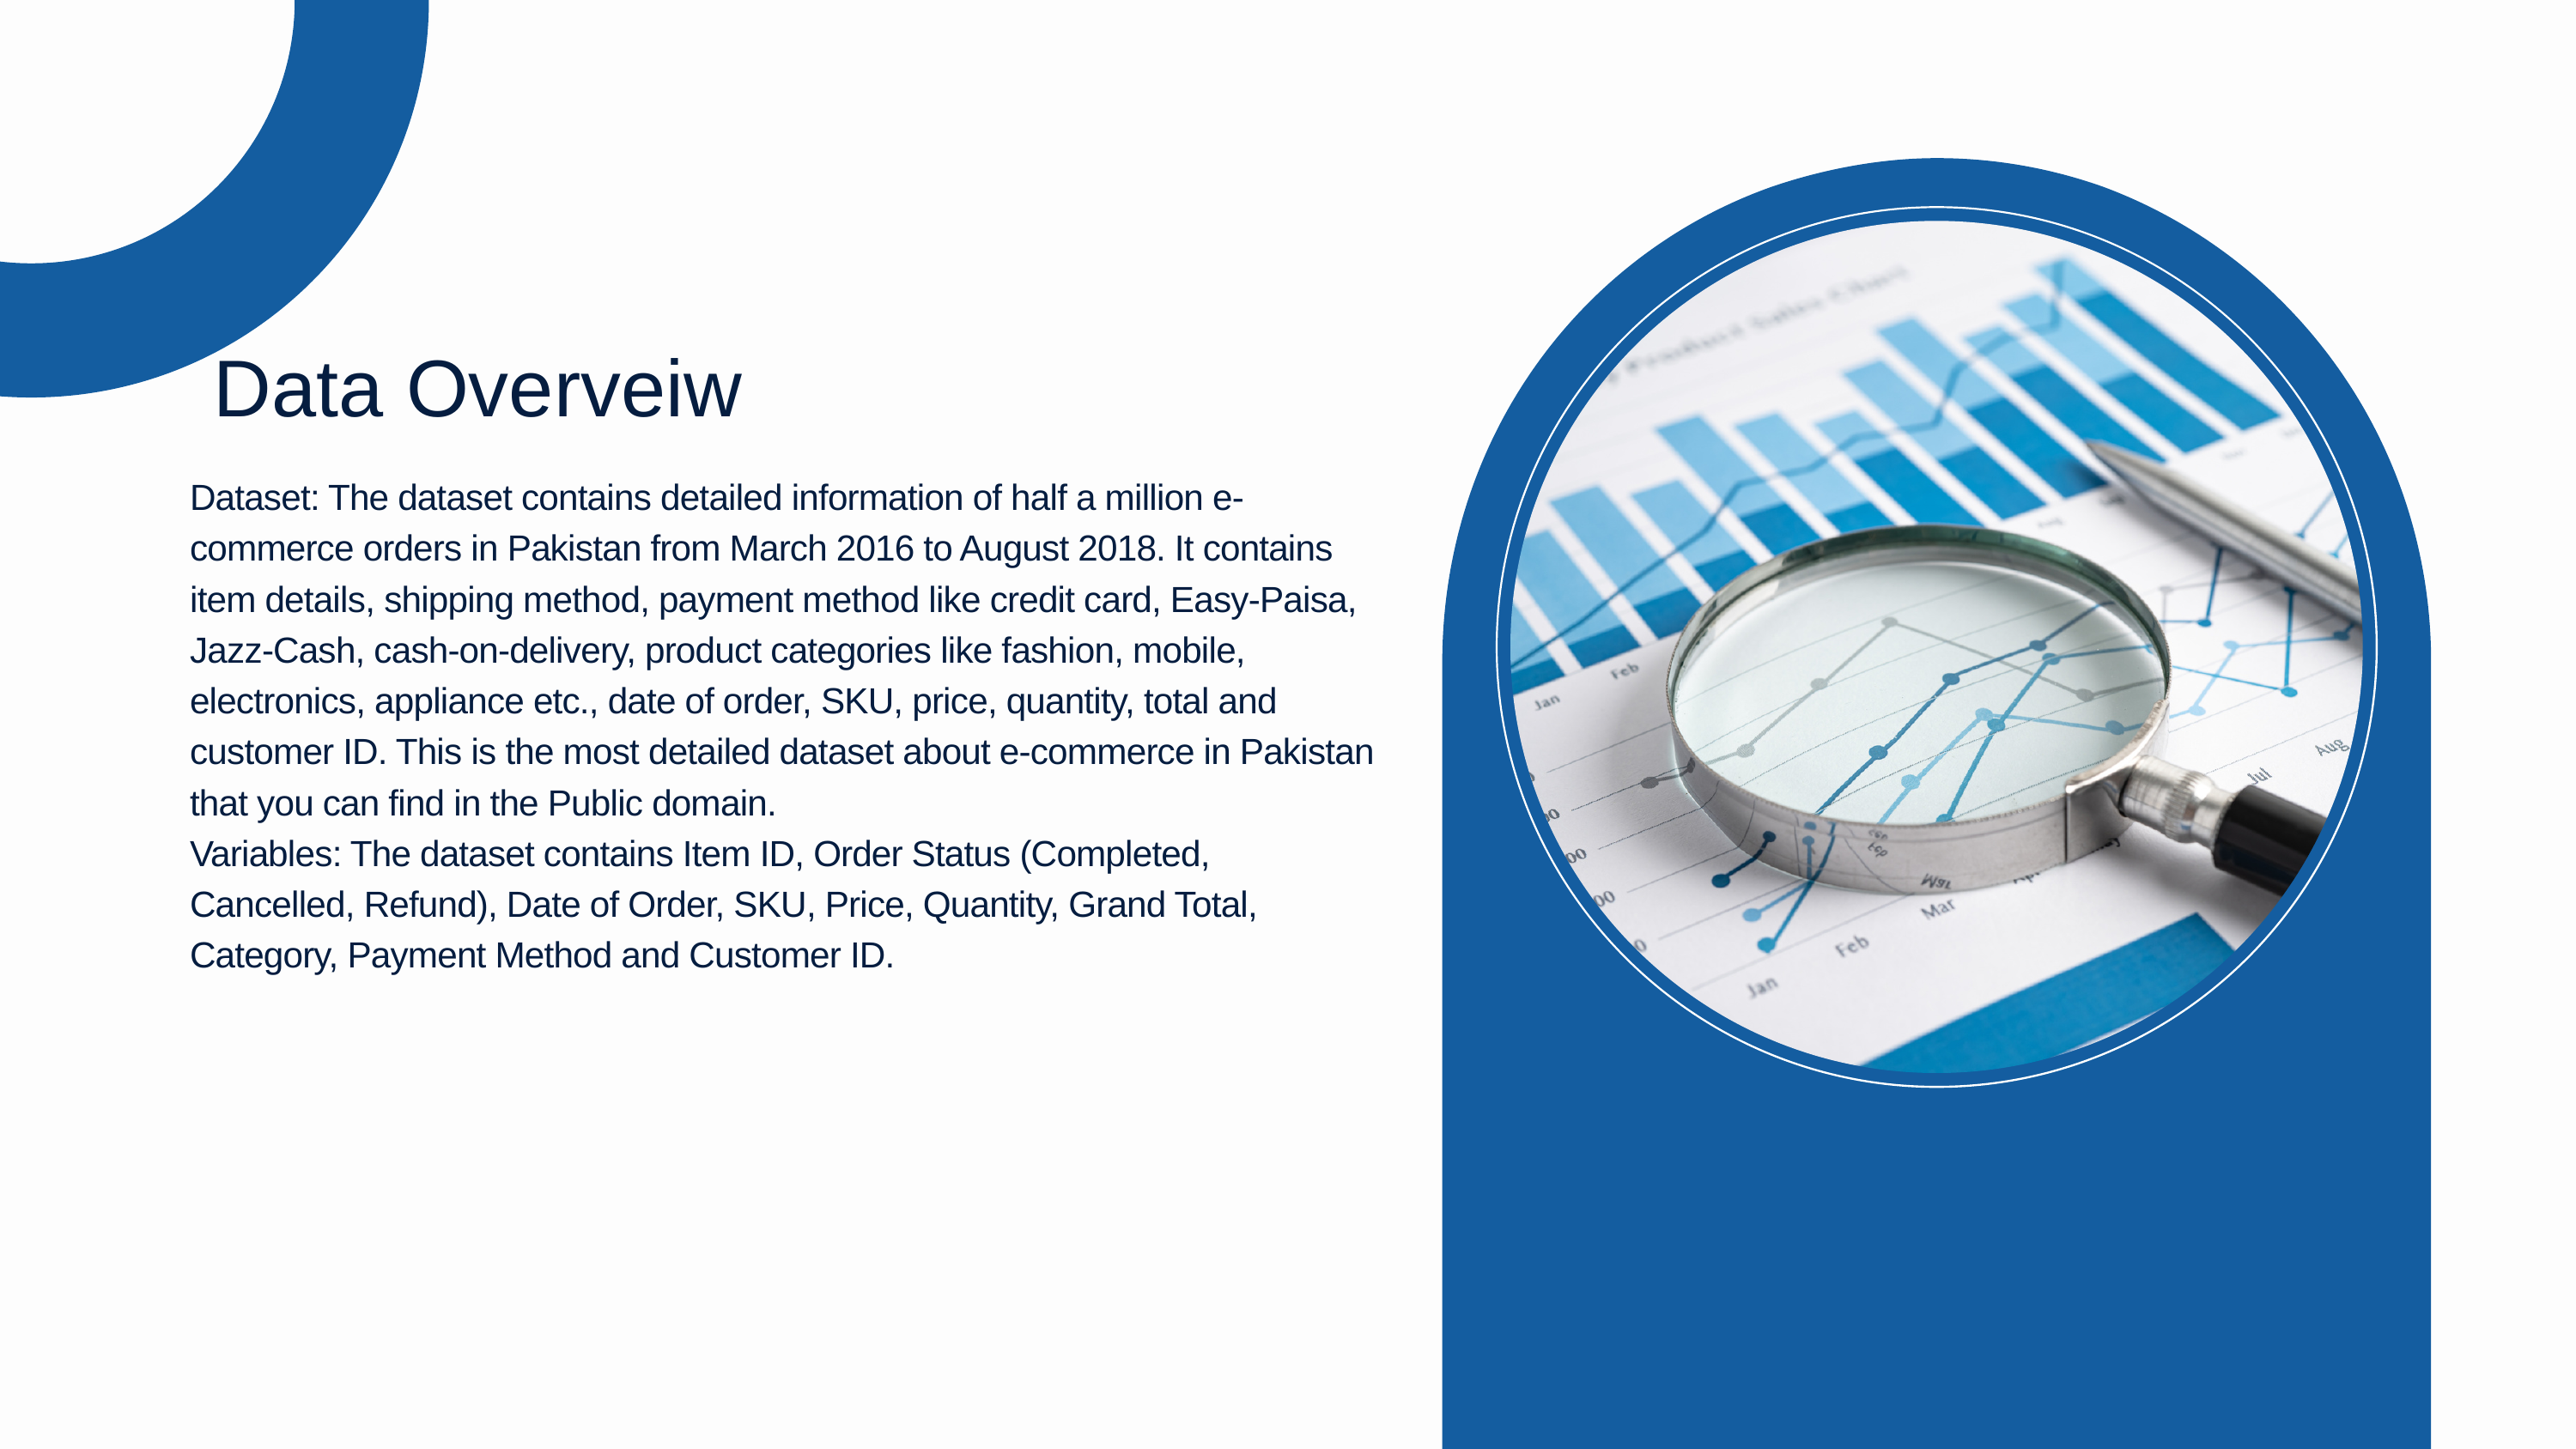

Data Overveiw
Dataset: The dataset contains detailed information of half a million e-commerce orders in Pakistan from March 2016 to August 2018. It contains item details, shipping method, payment method like credit card, Easy-Paisa, Jazz-Cash, cash-on-delivery, product categories like fashion, mobile, electronics, appliance etc., date of order, SKU, price, quantity, total and customer ID. This is the most detailed dataset about e-commerce in Pakistan that you can find in the Public domain.
Variables: The dataset contains Item ID, Order Status (Completed, Cancelled, Refund), Date of Order, SKU, Price, Quantity, Grand Total, Category, Payment Method and Customer ID.